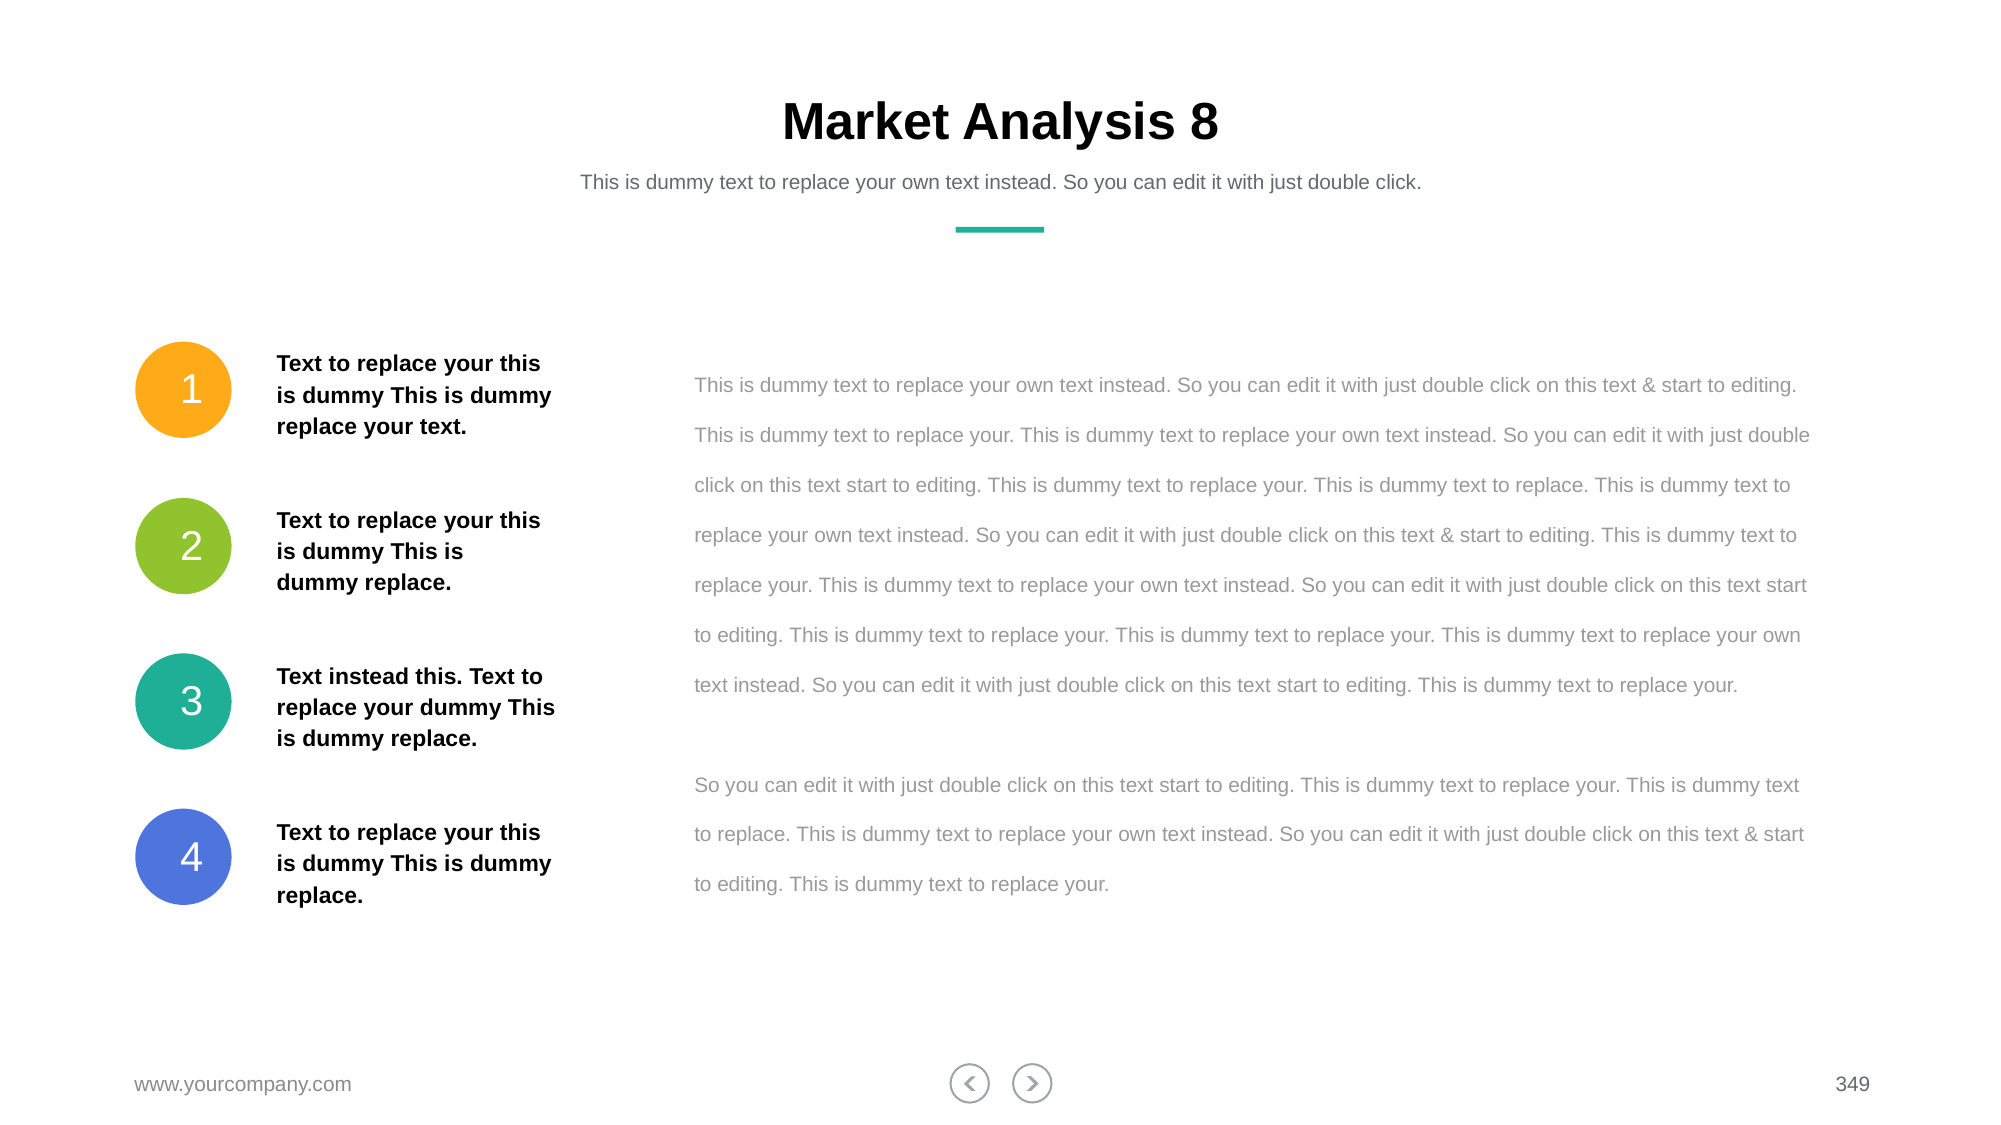

# Market Analysis 8
This is dummy text to replace your own text instead. So you can edit it with just double click.
This is dummy text to replace your own text instead. So you can edit it with just double click on this text & start to editing. This is dummy text to replace your. This is dummy text to replace your own text instead. So you can edit it with just double click on this text start to editing. This is dummy text to replace your. This is dummy text to replace. This is dummy text to replace your own text instead. So you can edit it with just double click on this text & start to editing. This is dummy text to replace your. This is dummy text to replace your own text instead. So you can edit it with just double click on this text start to editing. This is dummy text to replace your. This is dummy text to replace your. This is dummy text to replace your own text instead. So you can edit it with just double click on this text start to editing. This is dummy text to replace your.

So you can edit it with just double click on this text start to editing. This is dummy text to replace your. This is dummy text to replace. This is dummy text to replace your own text instead. So you can edit it with just double click on this text & start to editing. This is dummy text to replace your.
Text to replace your this is dummy This is dummy replace your text.

1
Text to replace your this is dummy This is dummy replace.

2
Text instead this. Text to replace your dummy This is dummy replace.

3
Text to replace your this is dummy This is dummy replace.

4
www.yourcompany.com
349